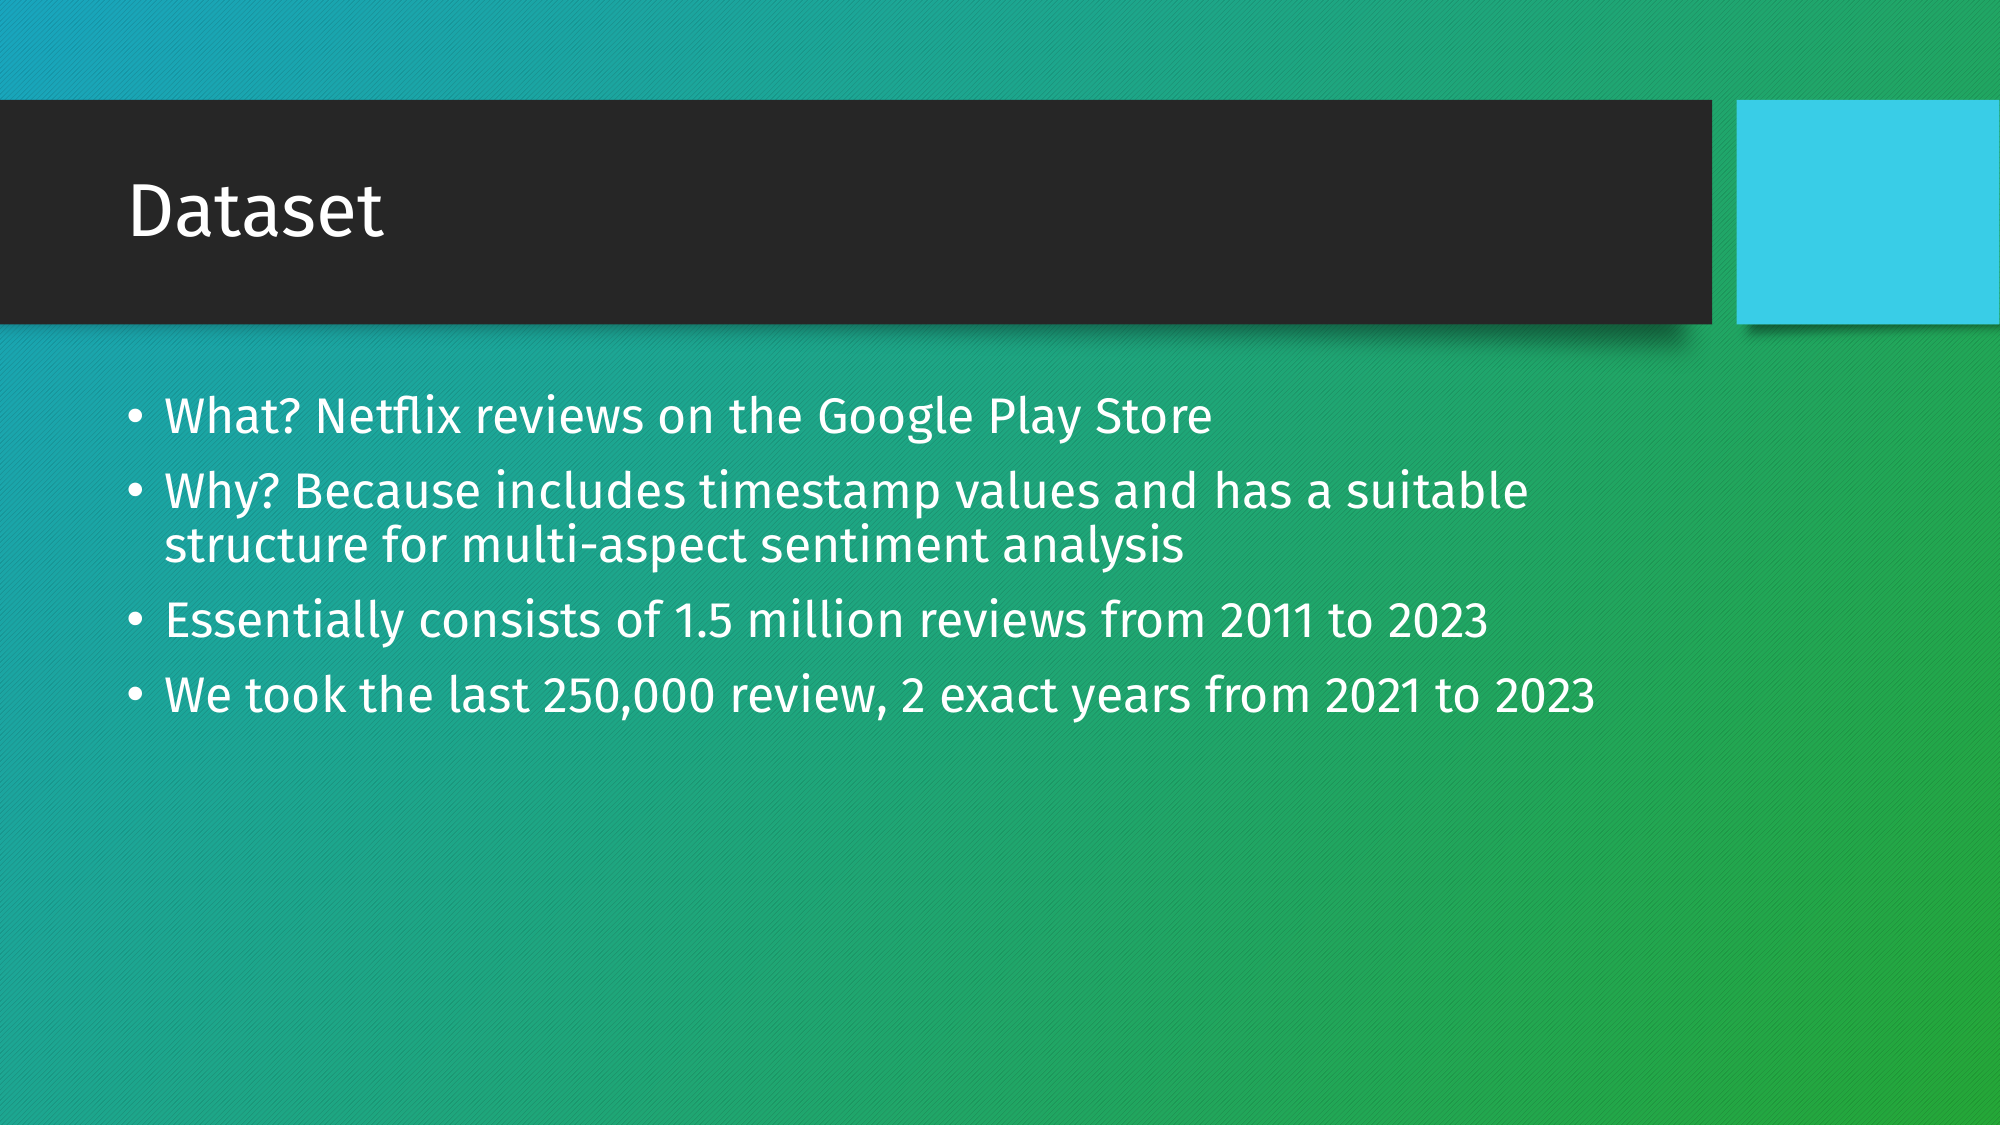

# Dataset
What? Netflix reviews on the Google Play Store
Why? Because includes timestamp values and has a suitable structure for multi-aspect sentiment analysis
Essentially consists of 1.5 million reviews from 2011 to 2023
We took the last 250,000 review, 2 exact years from 2021 to 2023